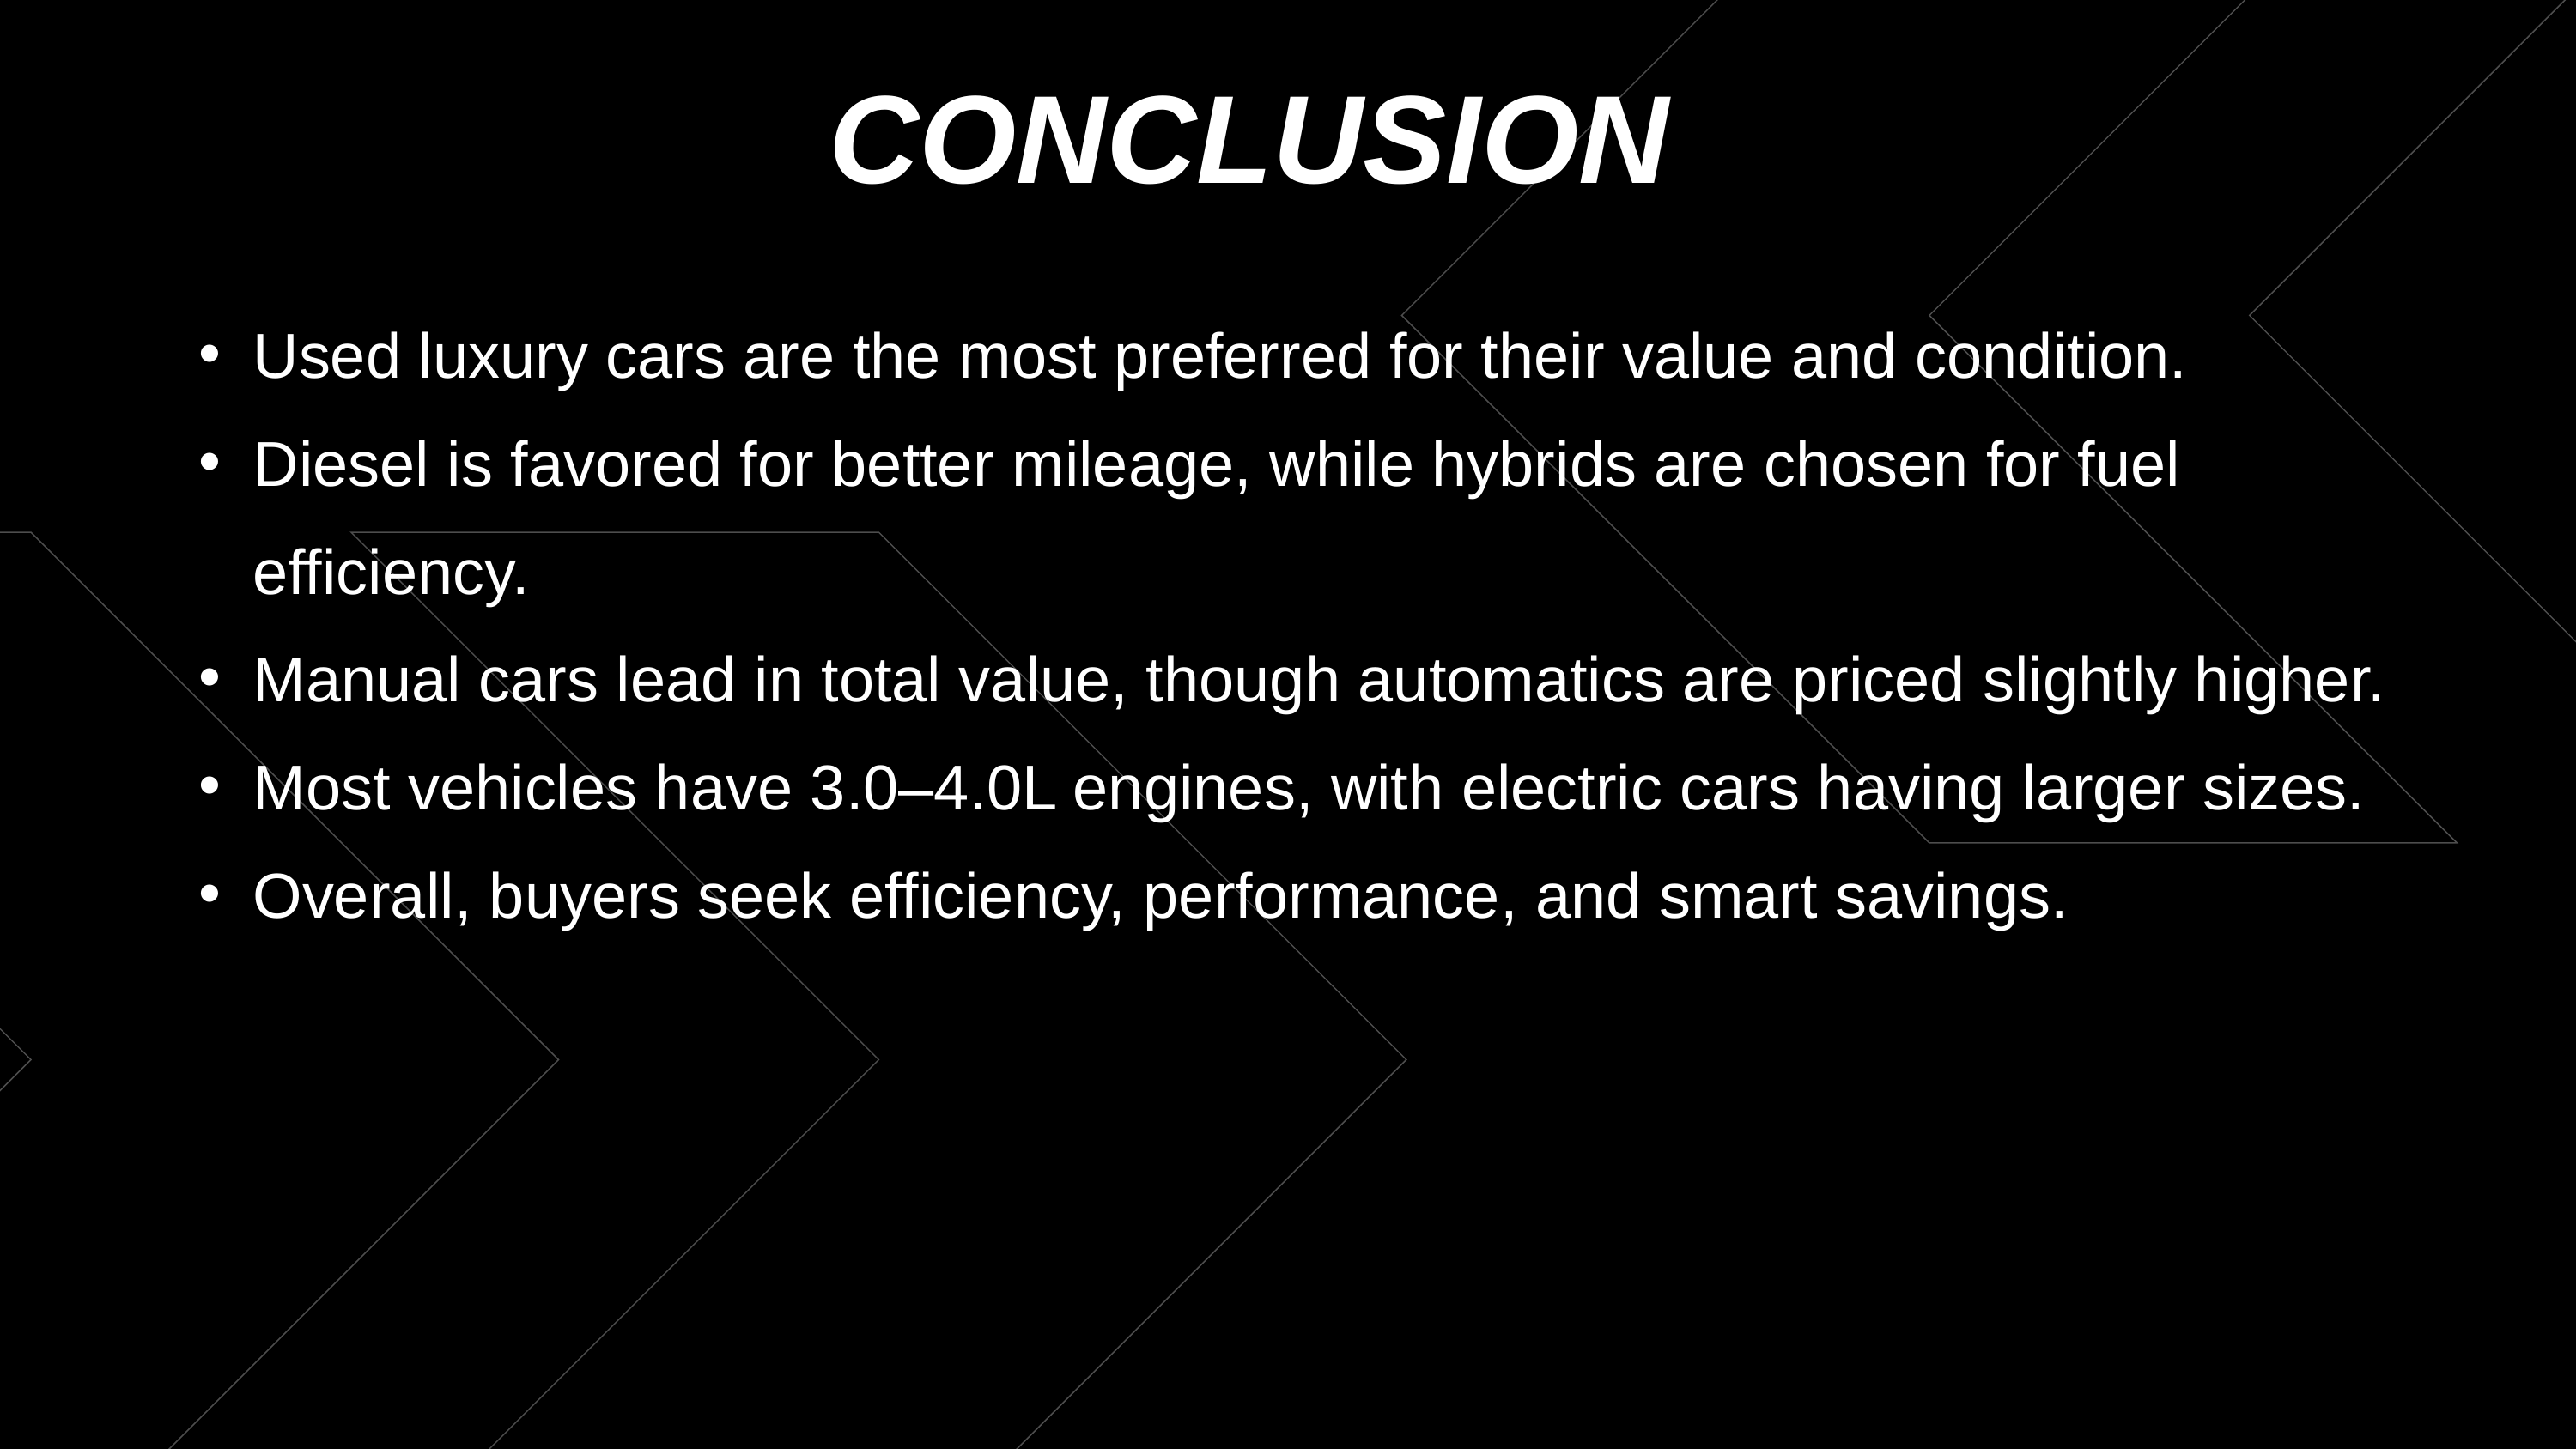

CONCLUSION
Used luxury cars are the most preferred for their value and condition.
Diesel is favored for better mileage, while hybrids are chosen for fuel efficiency.
Manual cars lead in total value, though automatics are priced slightly higher.
Most vehicles have 3.0–4.0L engines, with electric cars having larger sizes.
Overall, buyers seek efficiency, performance, and smart savings.